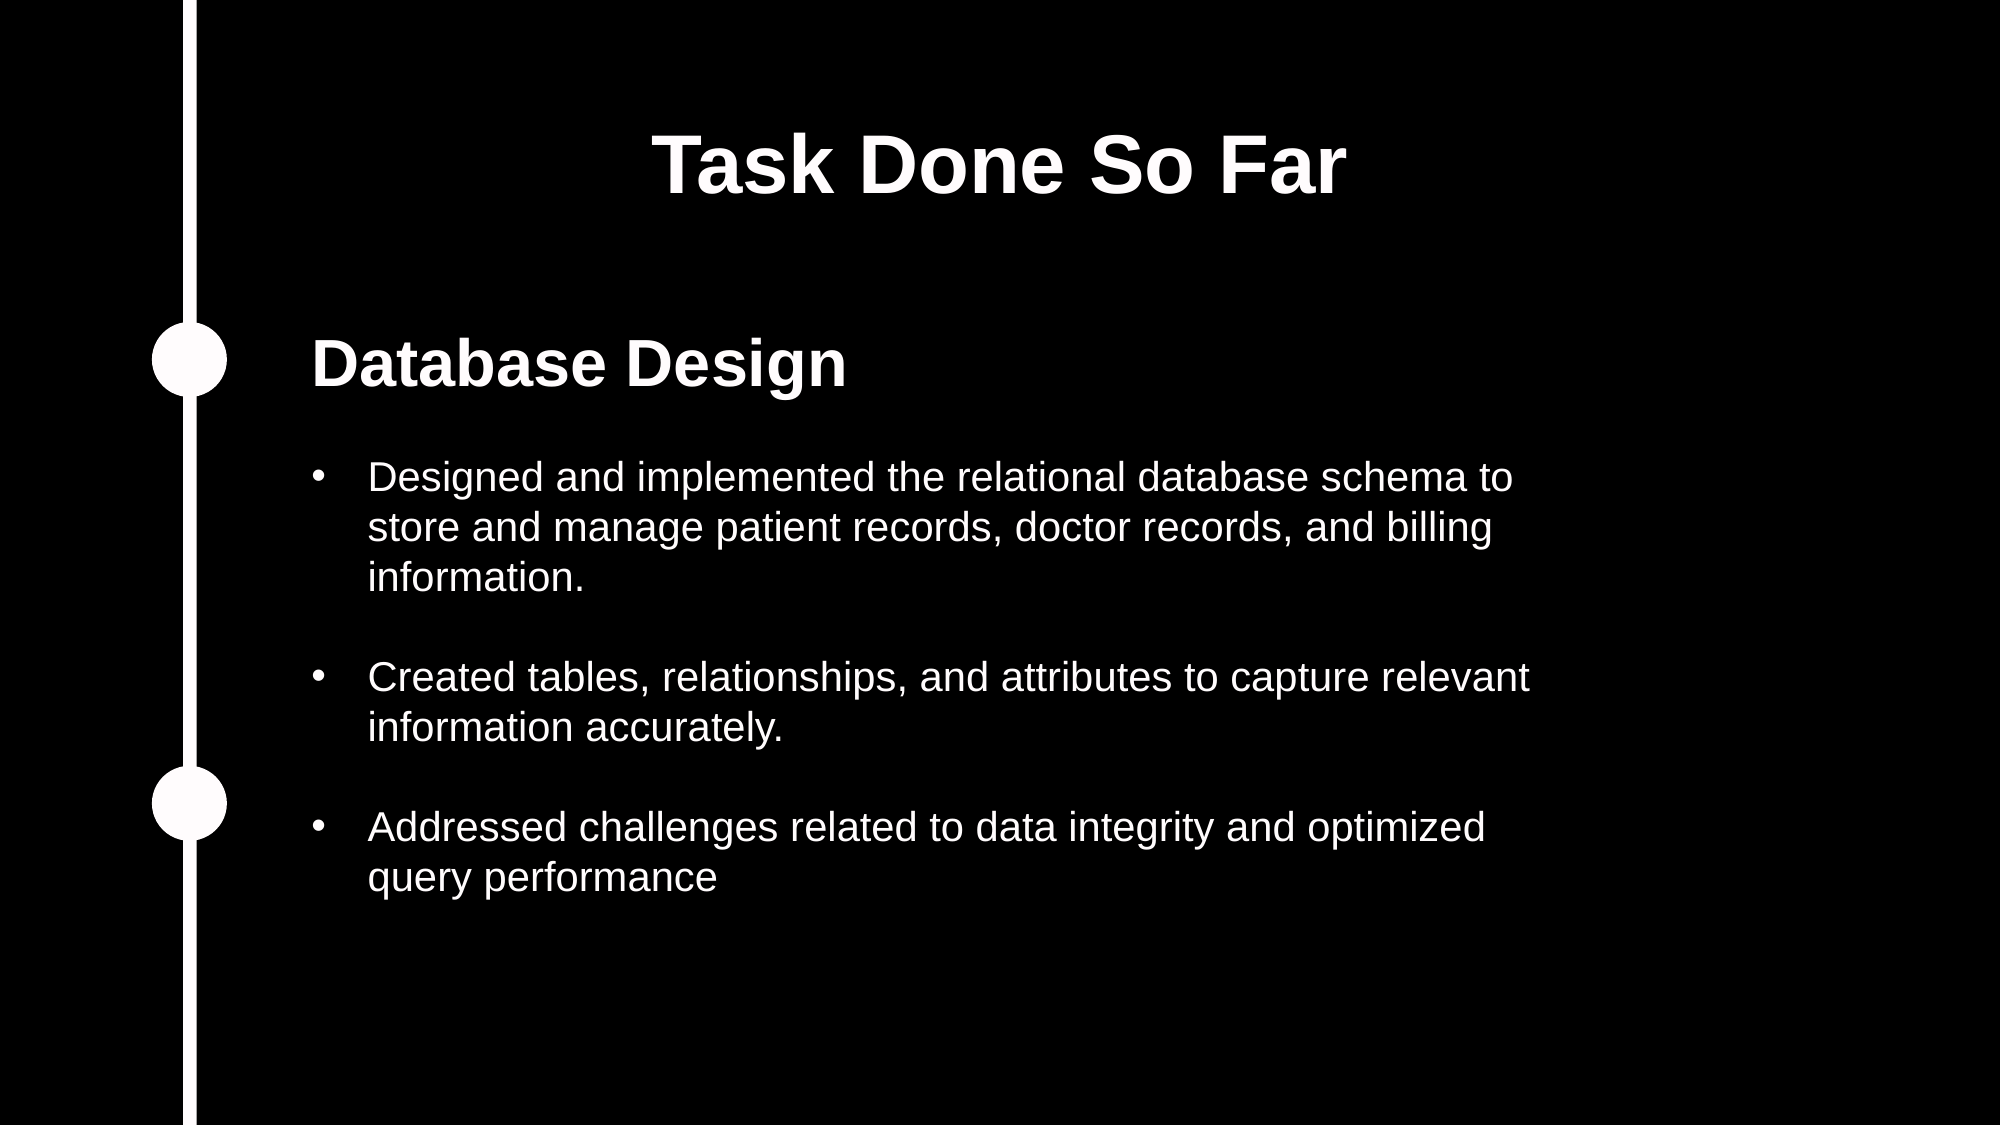

Task Done So Far
Database Design

Designed and implemented the relational database schema to store and manage patient records, doctor records, and billing information.

Created tables, relationships, and attributes to capture relevant information accurately.

Addressed challenges related to data integrity and optimized query performance